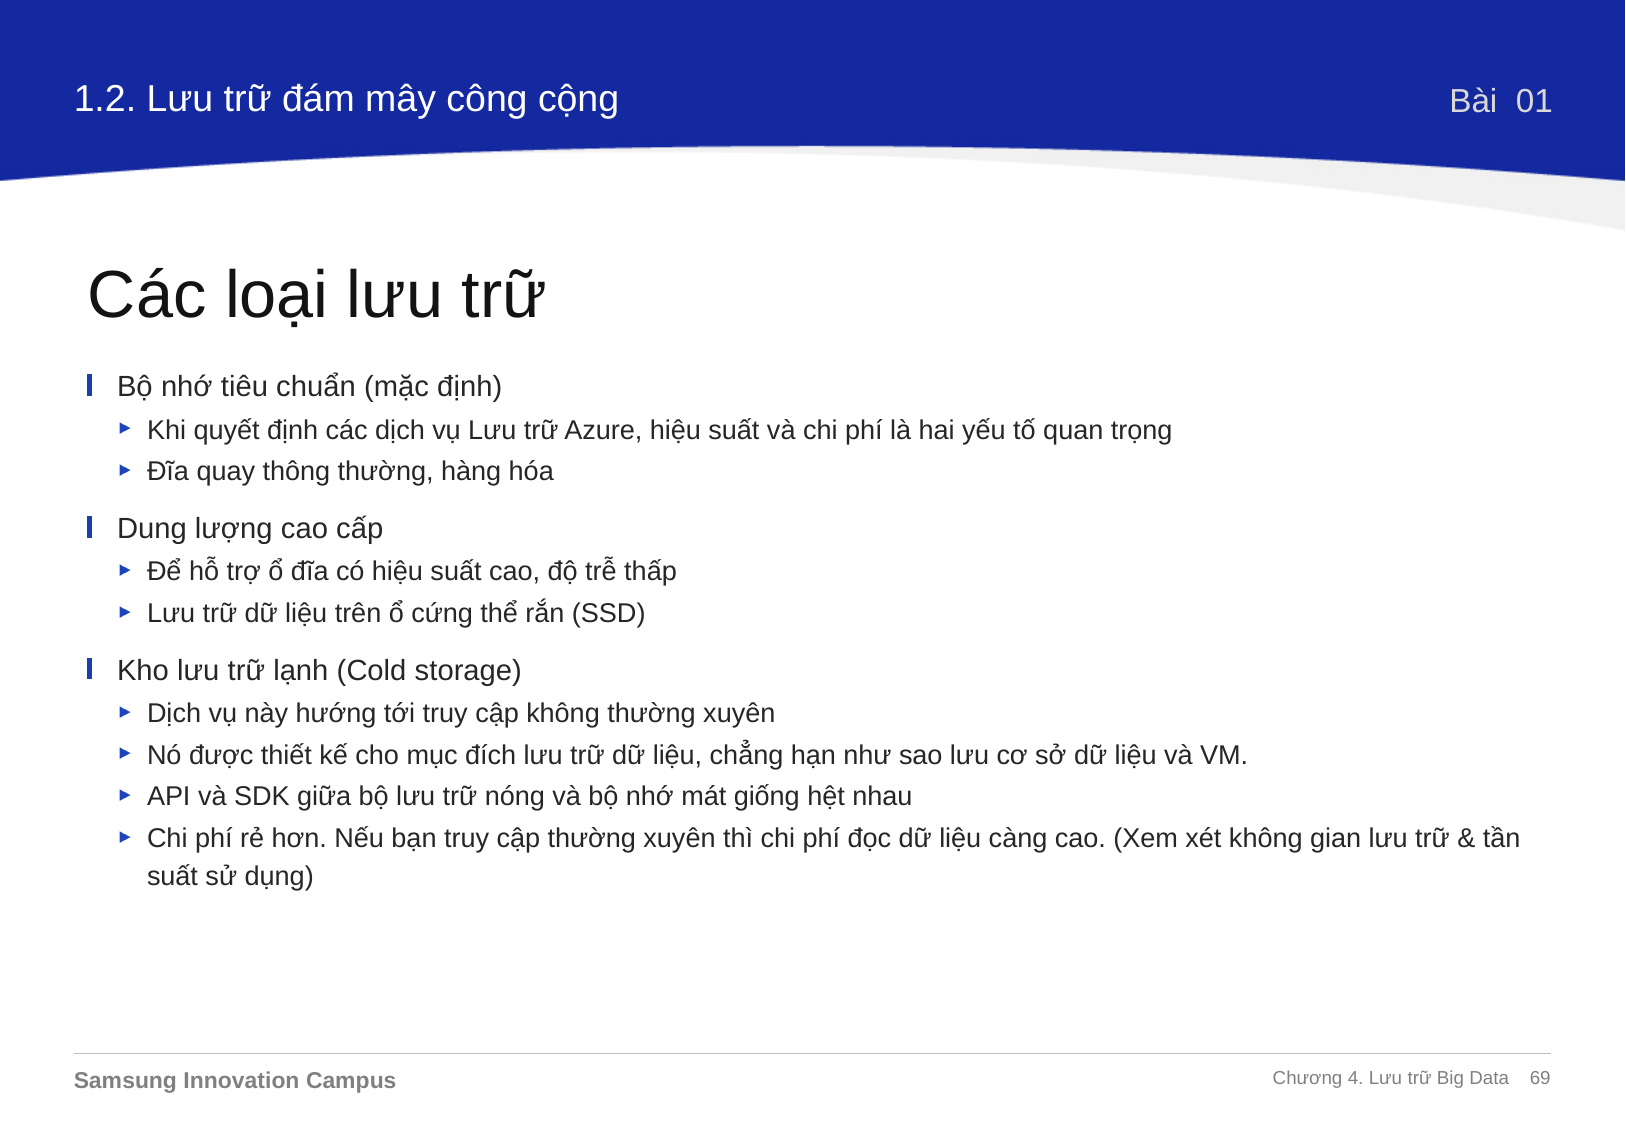

1.2. Lưu trữ đám mây công cộng
Bài  01
Các loại lưu trữ
Bộ nhớ tiêu chuẩn (mặc định)
Khi quyết định các dịch vụ Lưu trữ Azure, hiệu suất và chi phí là hai yếu tố quan trọng
Đĩa quay thông thường, hàng hóa
Dung lượng cao cấp
Để hỗ trợ ổ đĩa có hiệu suất cao, độ trễ thấp
Lưu trữ dữ liệu trên ổ cứng thể rắn (SSD)
Kho lưu trữ lạnh (Cold storage)
Dịch vụ này hướng tới truy cập không thường xuyên
Nó được thiết kế cho mục đích lưu trữ dữ liệu, chẳng hạn như sao lưu cơ sở dữ liệu và VM.
API và SDK giữa bộ lưu trữ nóng và bộ nhớ mát giống hệt nhau
Chi phí rẻ hơn. Nếu bạn truy cập thường xuyên thì chi phí đọc dữ liệu càng cao. (Xem xét không gian lưu trữ & tần suất sử dụng)